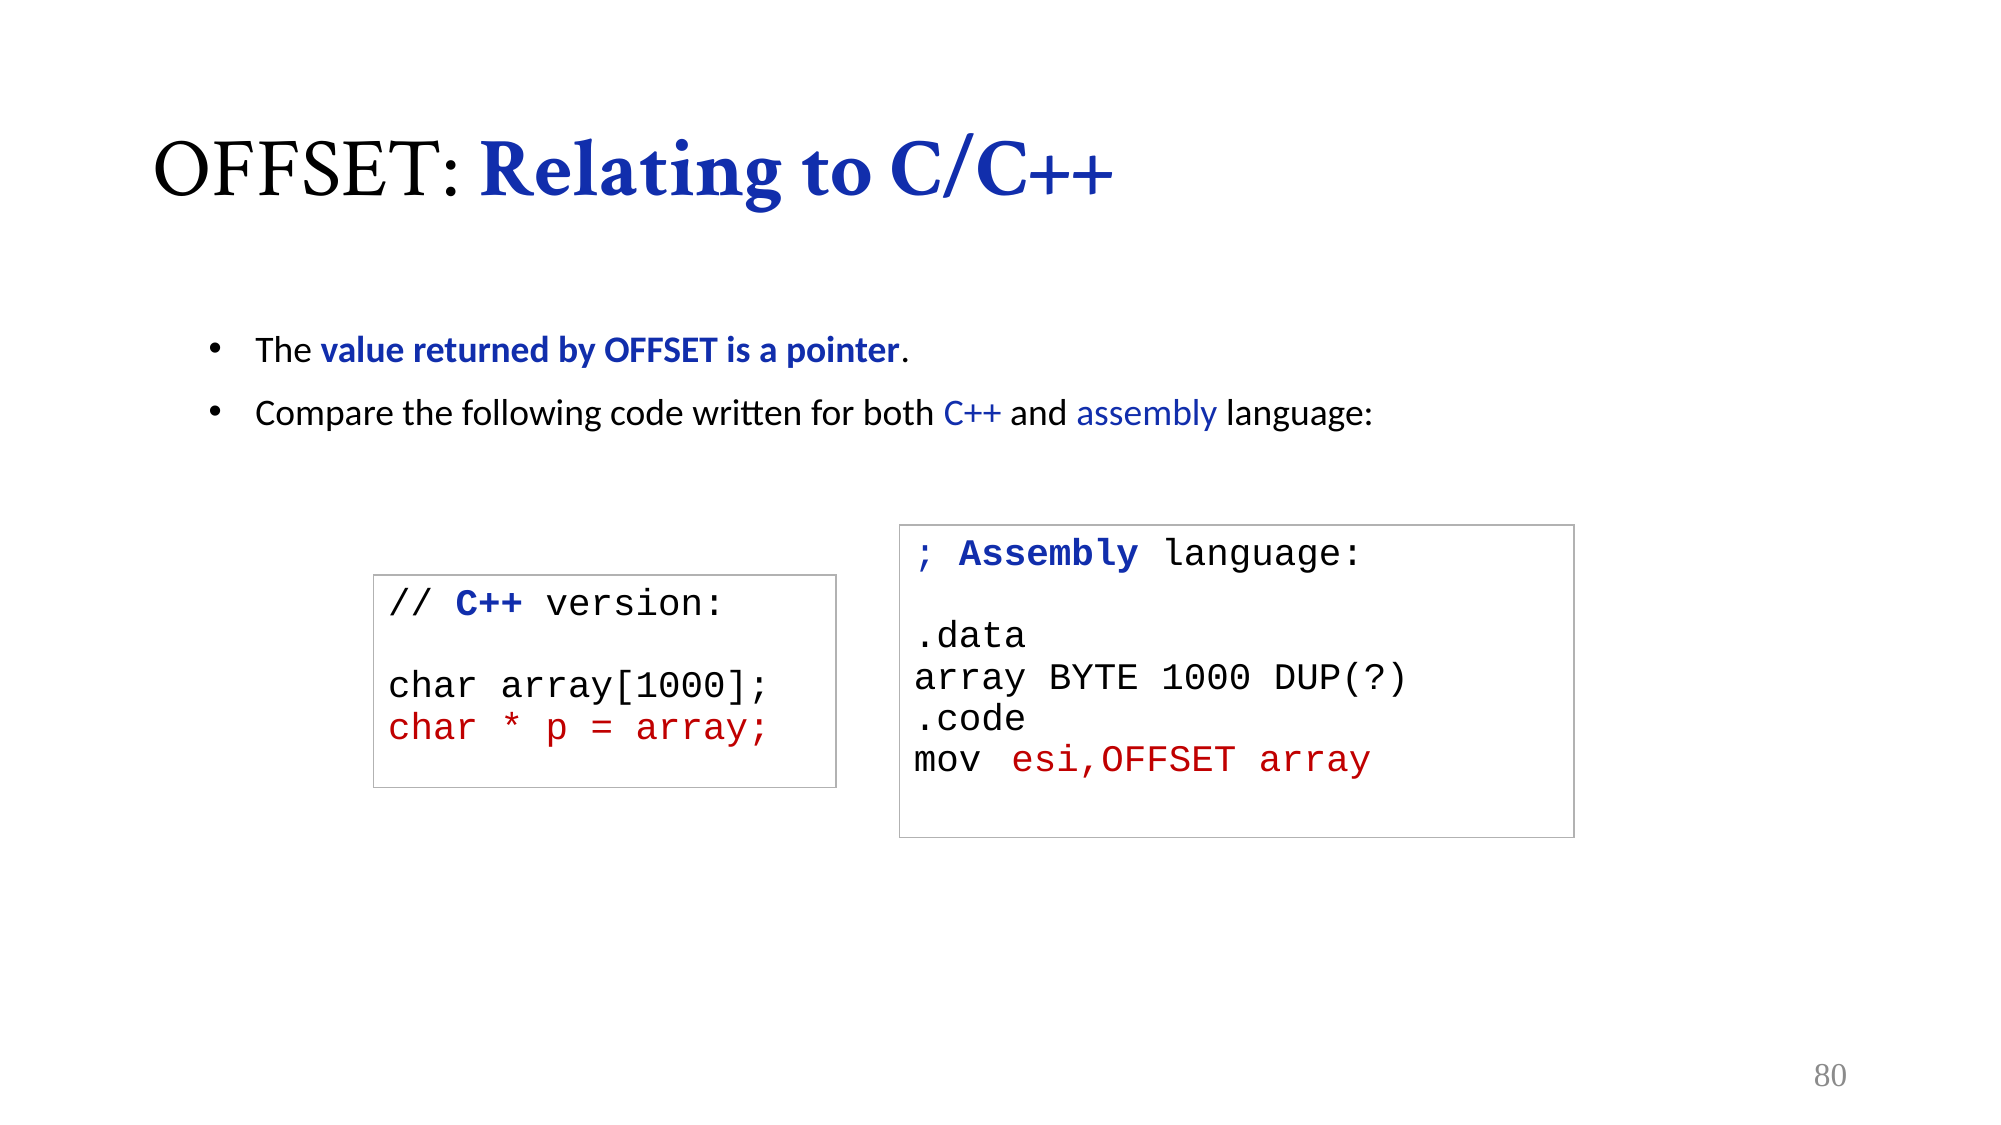

# OFFSET: Relating to C/C++
The value returned by OFFSET is a pointer.
Compare the following code written for both C++ and assembly language:
; Assembly language:

.data
array BYTE 1000 DUP(?)
.code
mov	 esi,OFFSET array
// C++ version:

char array[1000];
char * p = array;
80